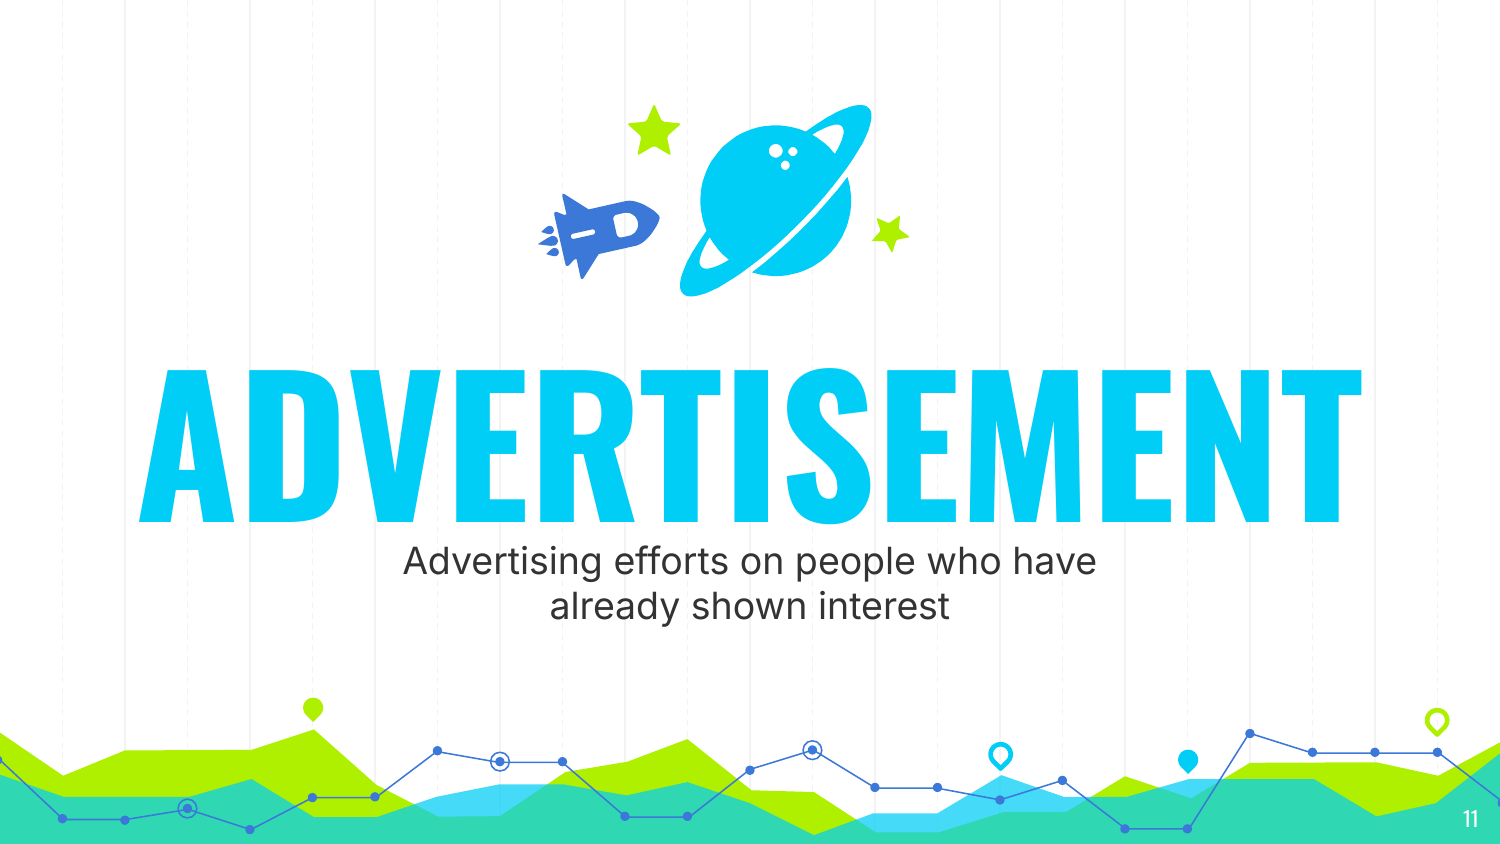

ADVERTISEMENT
Advertising efforts on people who have already shown interest
11